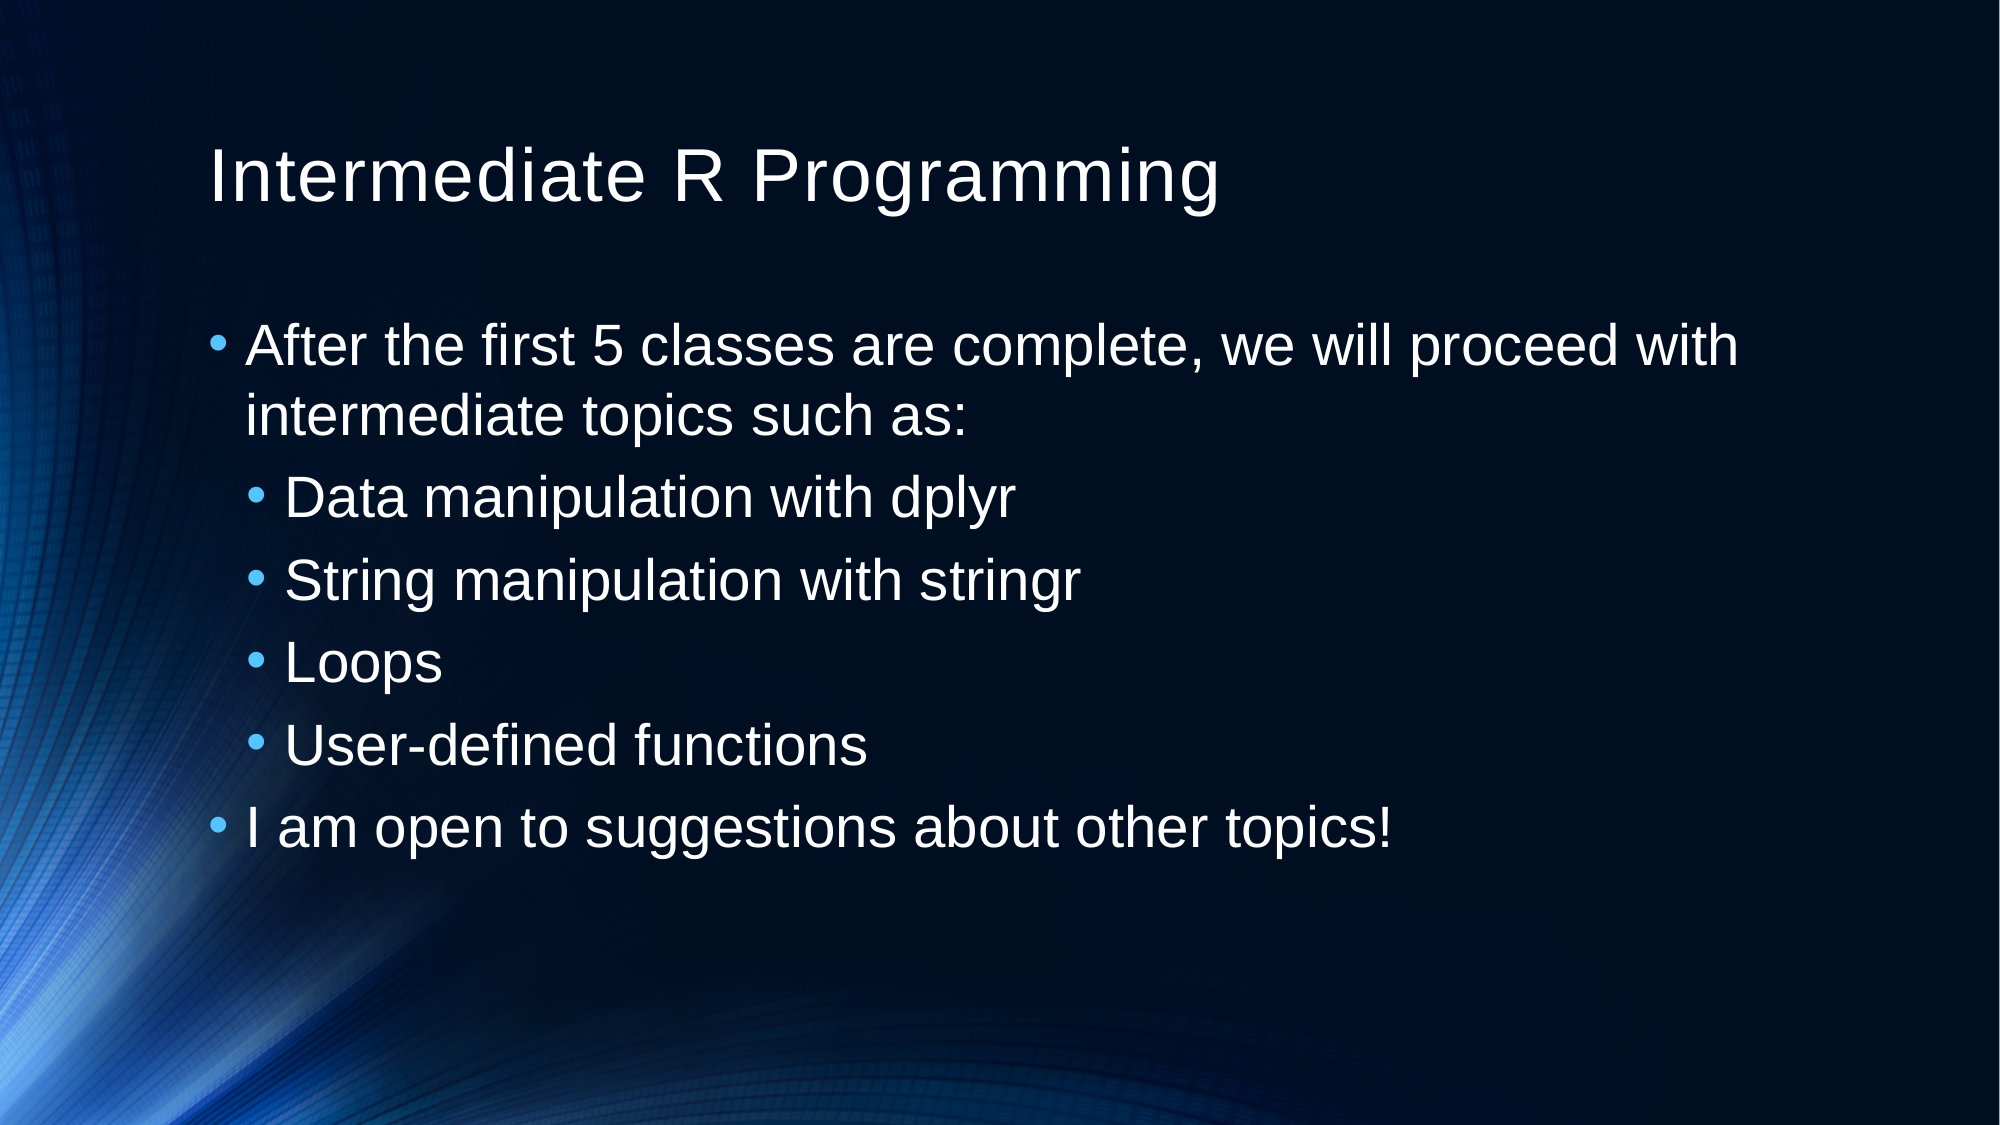

# Intermediate R Programming
After the first 5 classes are complete, we will proceed with intermediate topics such as:
Data manipulation with dplyr
String manipulation with stringr
Loops
User-defined functions
I am open to suggestions about other topics!